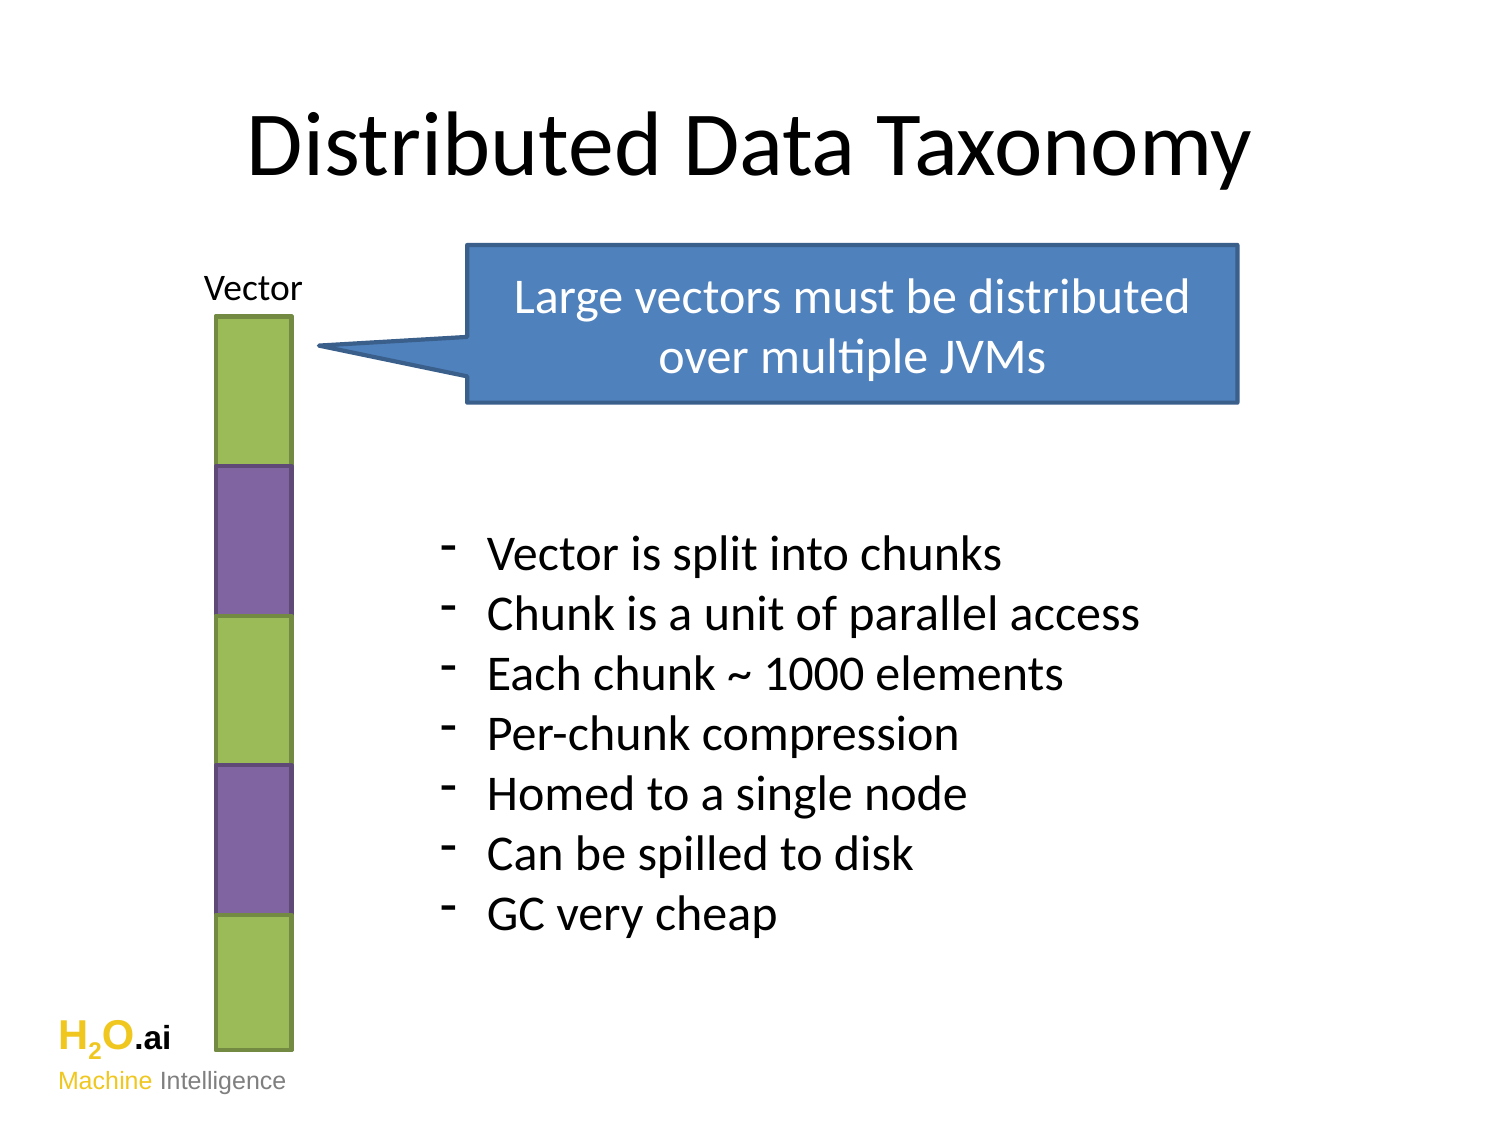

# Distributed Data Taxonomy
Large vectors must be distributed over multiple JVMs
Vector

Vector is split into chunks
Chunk is a unit of parallel access
Each chunk ~ 1000 elements
Per-chunk compression
Homed to a single node
Can be spilled to disk
GC very cheap

H2O.ai
Machine Intelligence